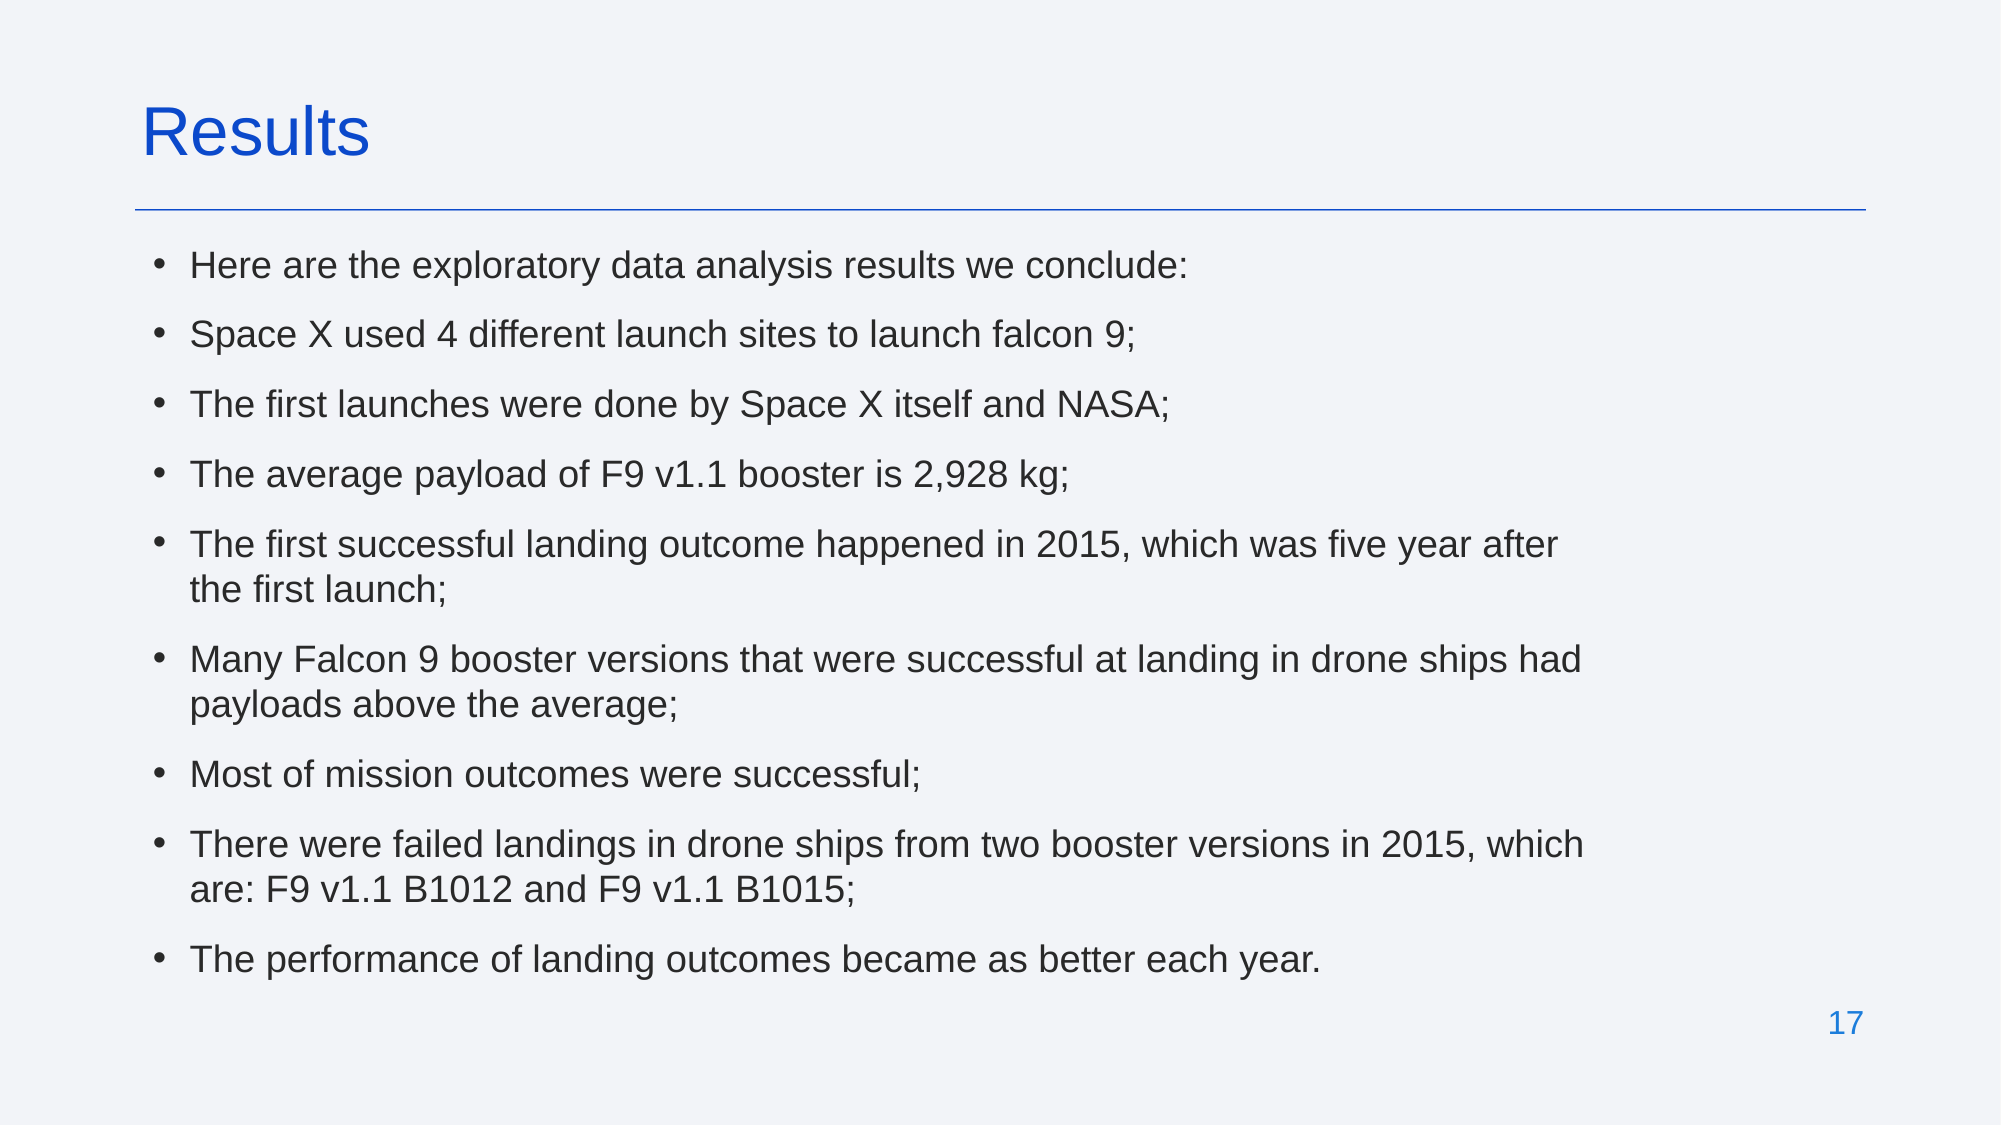

Results
Here are the exploratory data analysis results we conclude:
Space X used 4 different launch sites to launch falcon 9;
The first launches were done by Space X itself and NASA;
The average payload of F9 v1.1 booster is 2,928 kg;
The first successful landing outcome happened in 2015, which was five year after the first launch;
Many Falcon 9 booster versions that were successful at landing in drone ships had payloads above the average;
Most of mission outcomes were successful;
There were failed landings in drone ships from two booster versions in 2015, which are: F9 v1.1 B1012 and F9 v1.1 B1015;
The performance of landing outcomes became as better each year.

17